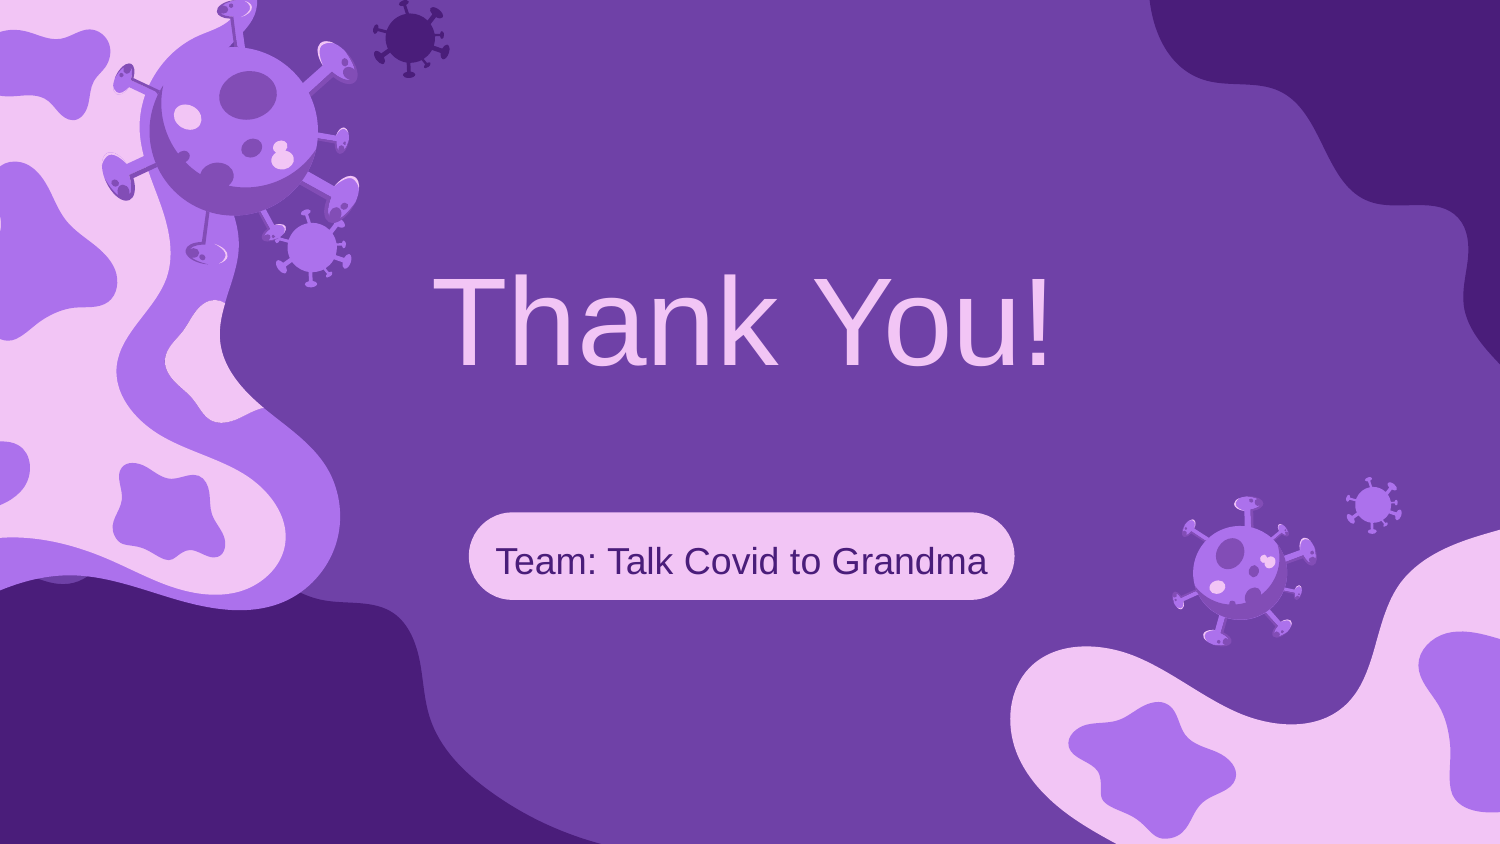

# Thank You!

Team: Talk Covid to Grandma